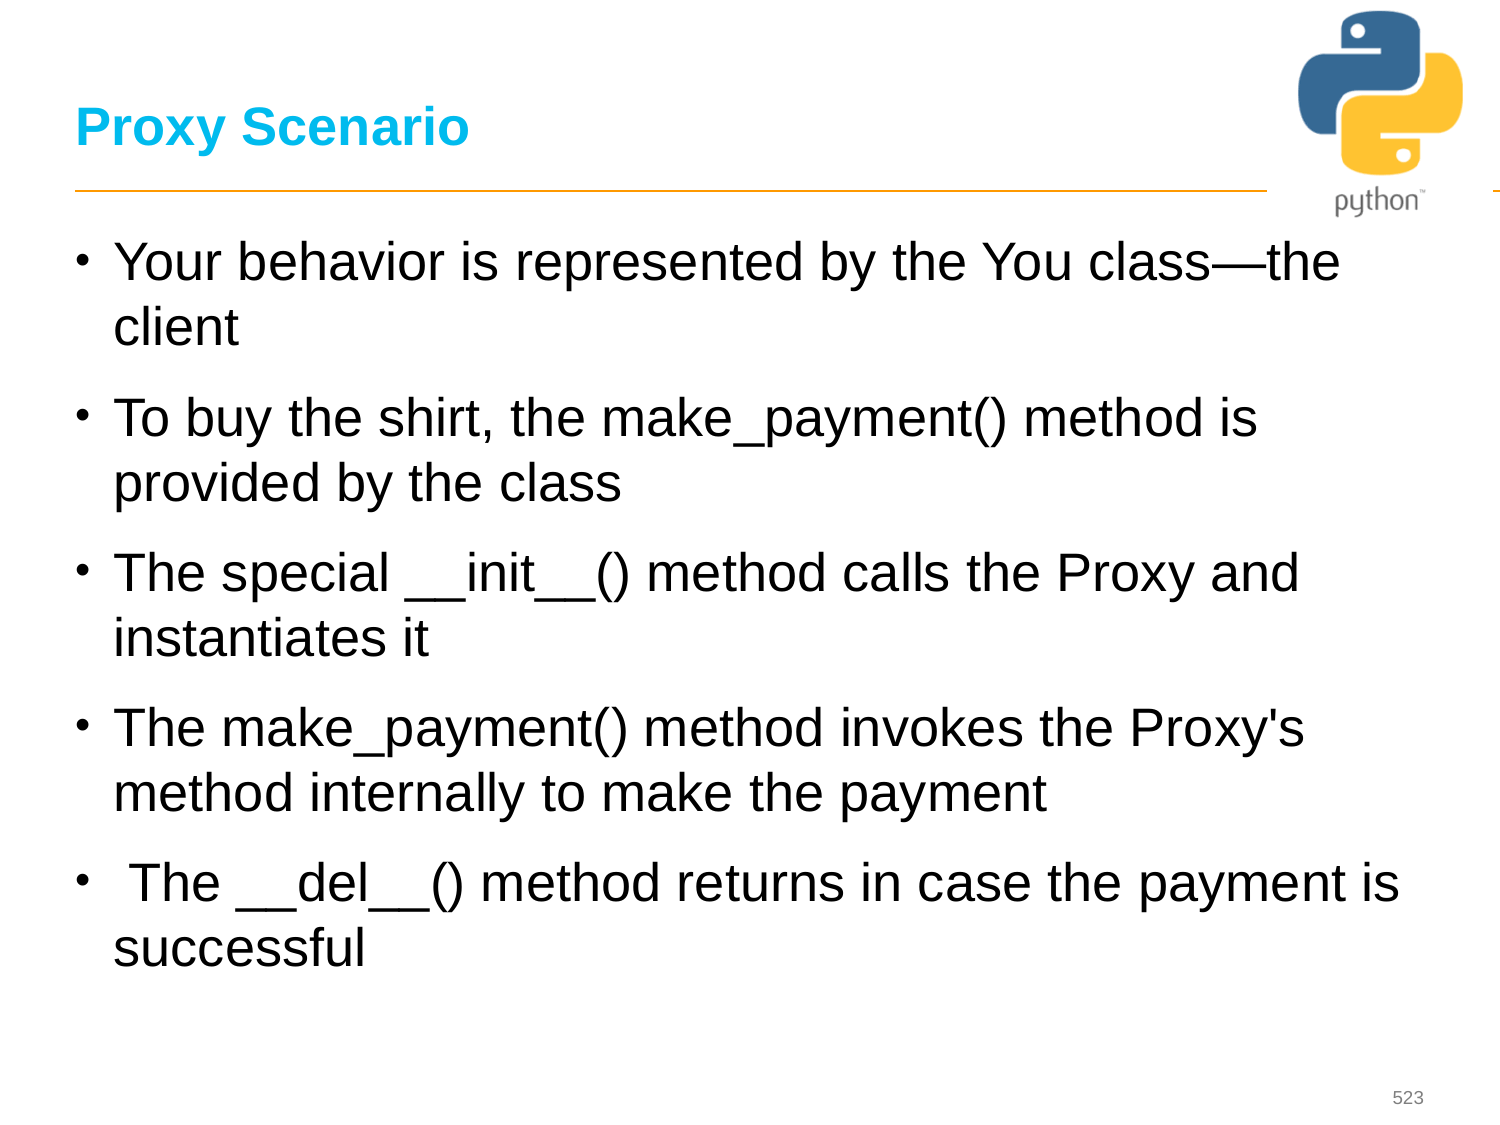

# Proxy Scenario
Your behavior is represented by the You class—the client
To buy the shirt, the make_payment() method is provided by the class
The special __init__() method calls the Proxy and instantiates it
The make_payment() method invokes the Proxy's method internally to make the payment
 The __del__() method returns in case the payment is successful